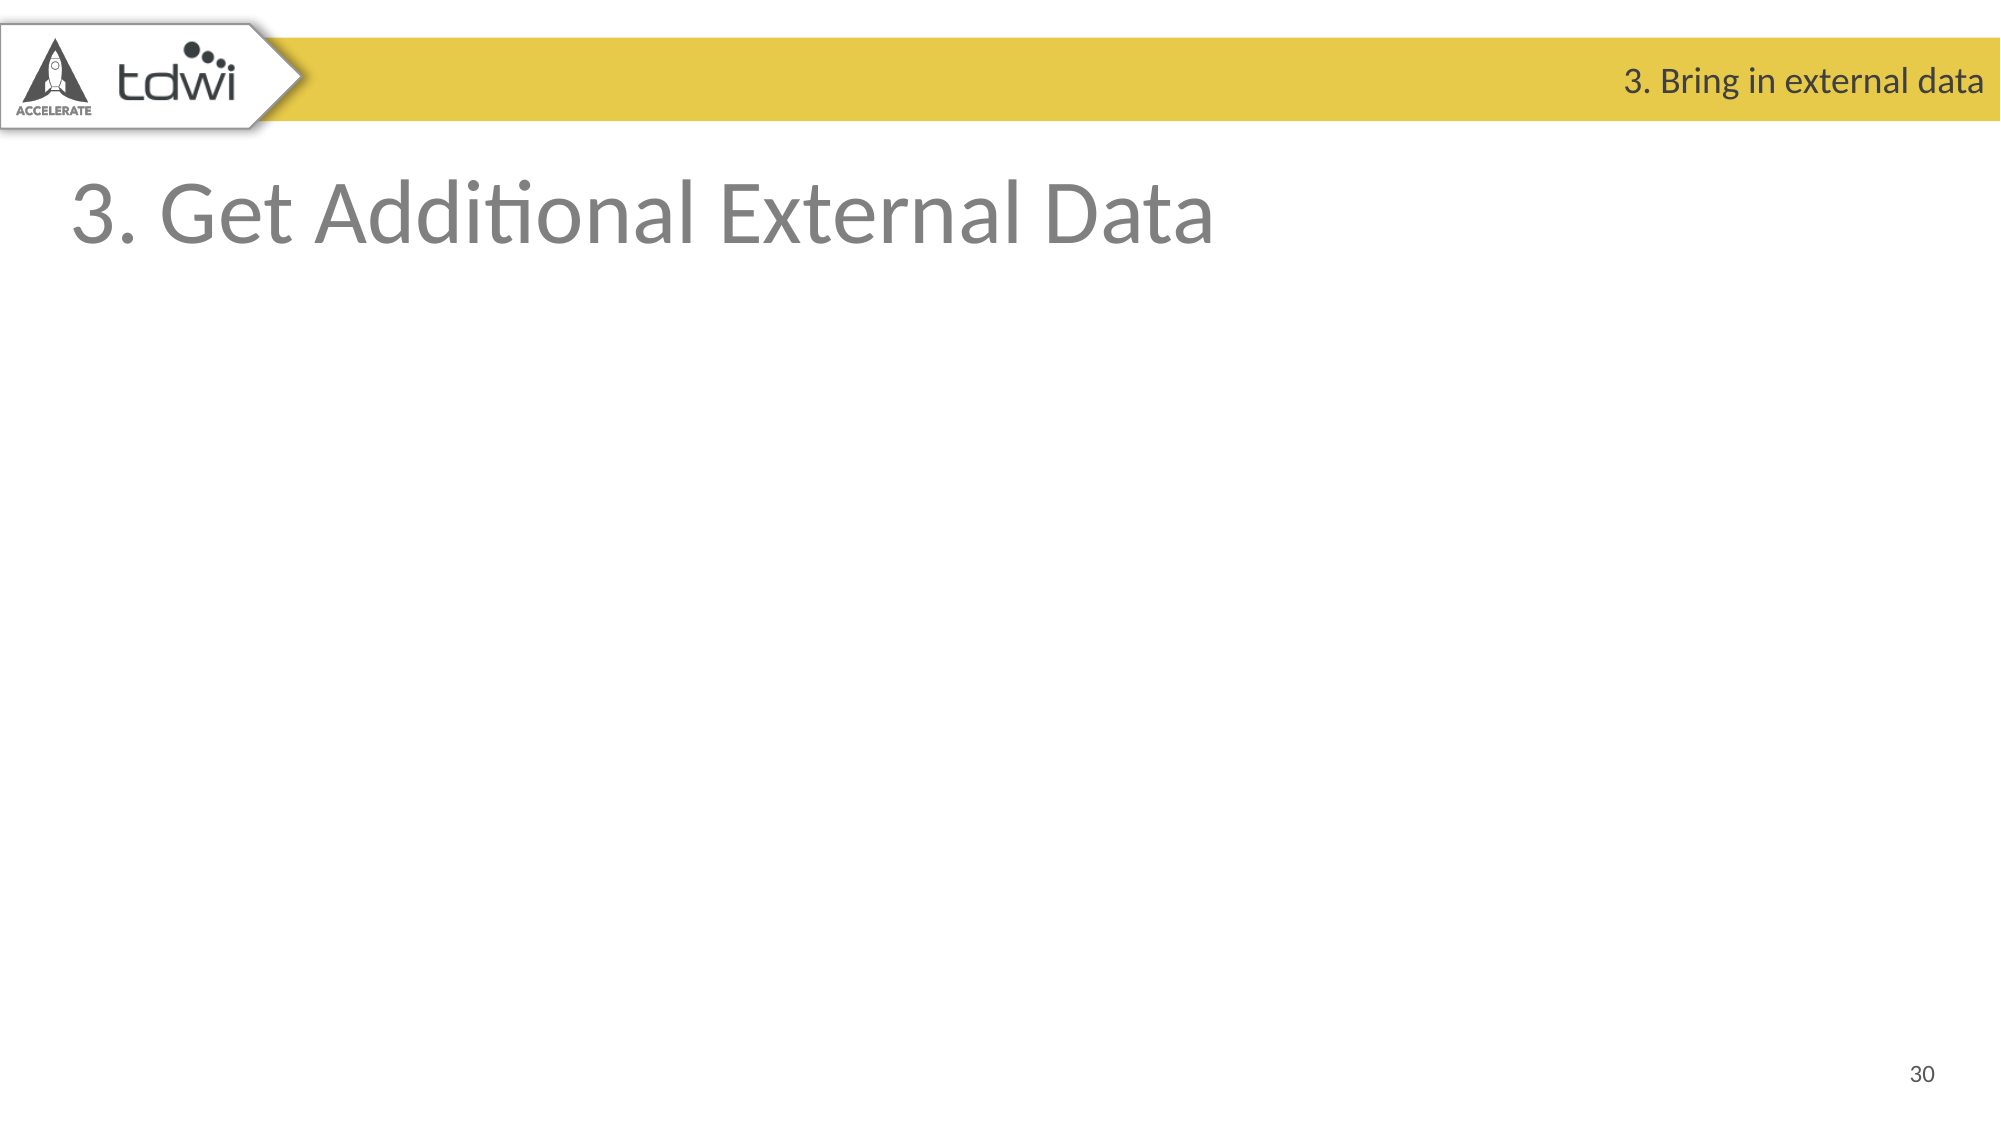

3. Bring in external data
# 3. Get Additional External Data

30